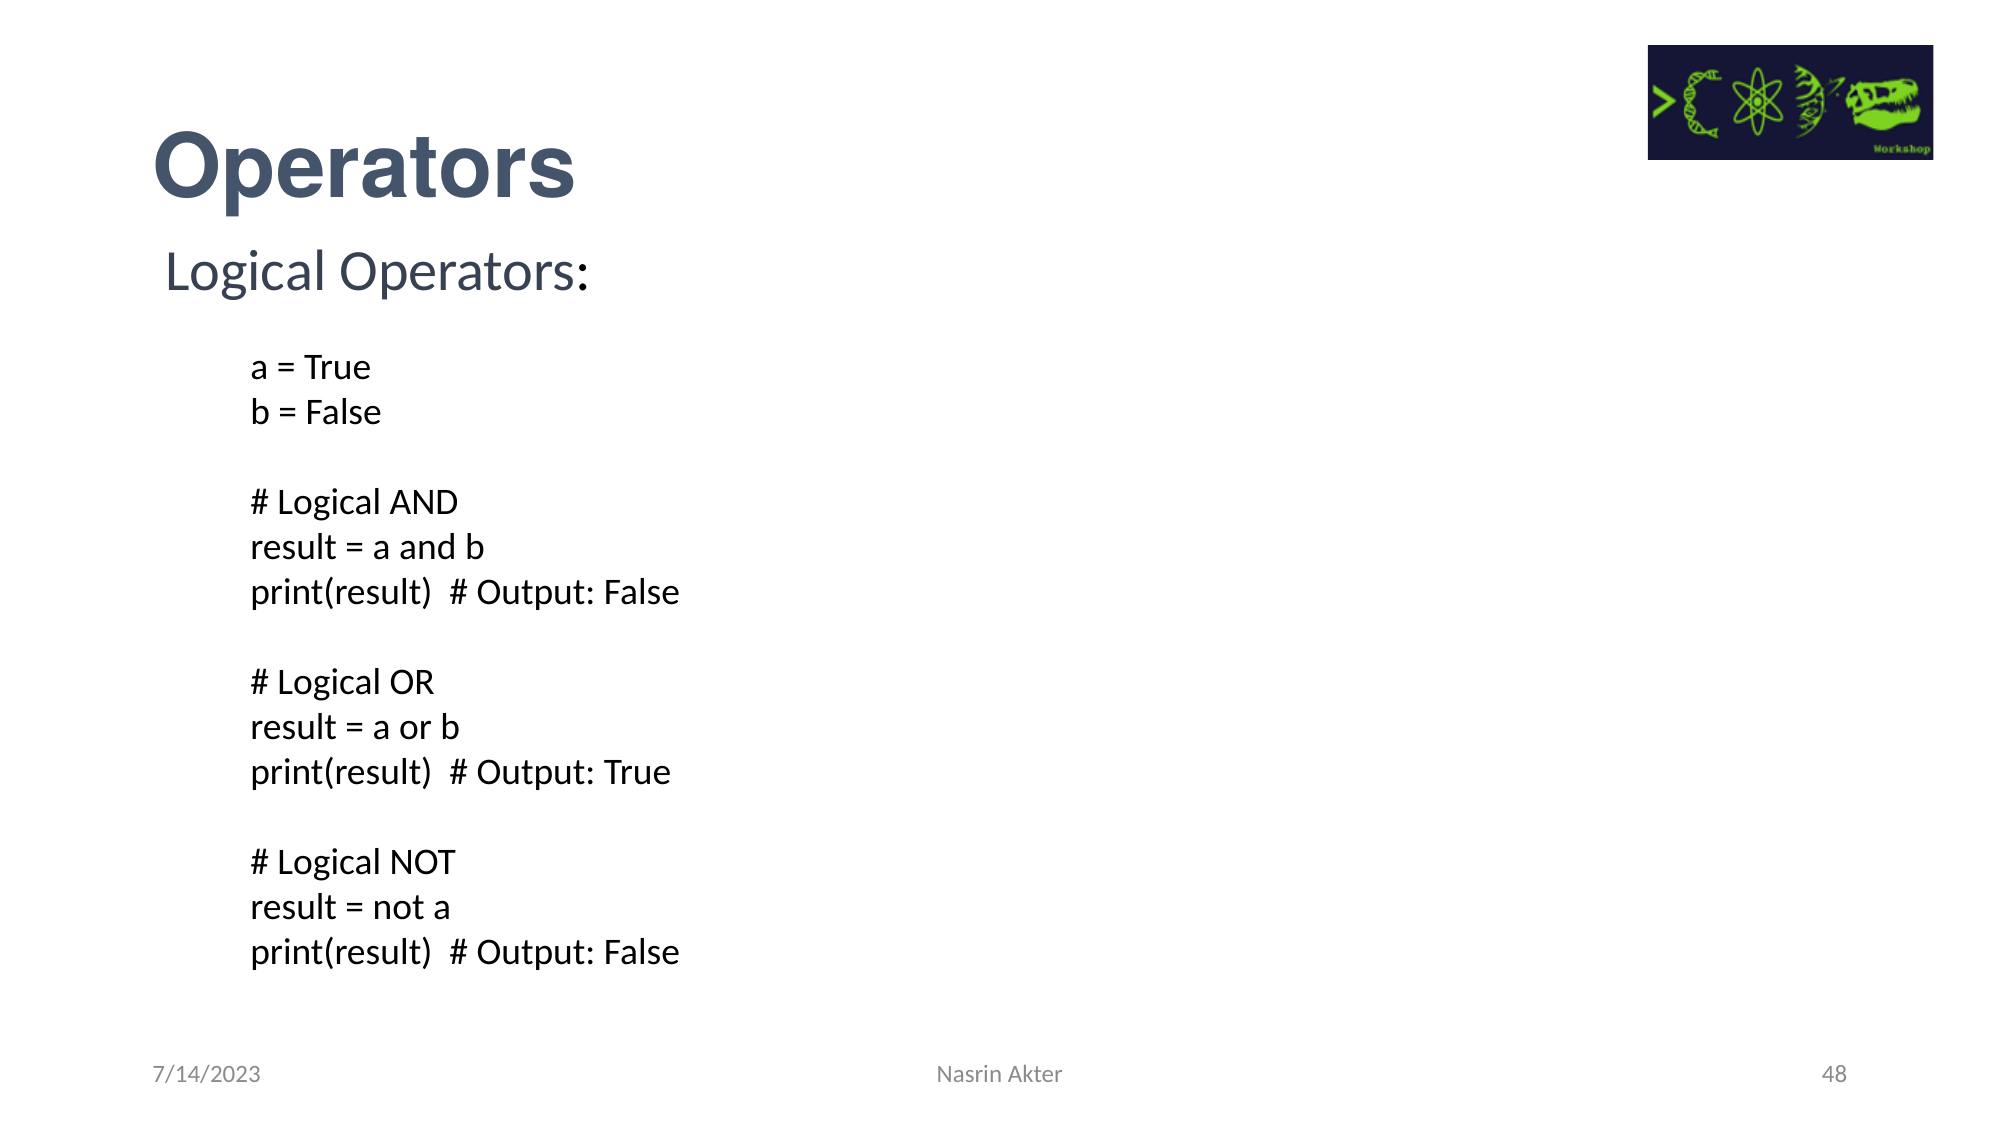

# Operators
Logical Operators:
a = True
b = False

# Logical AND
result = a and b
print(result)  # Output: False

# Logical OR
result = a or b
print(result)  # Output: True

# Logical NOT
result = not a
print(result)  # Output: False
7/14/2023
Nasrin Akter
48